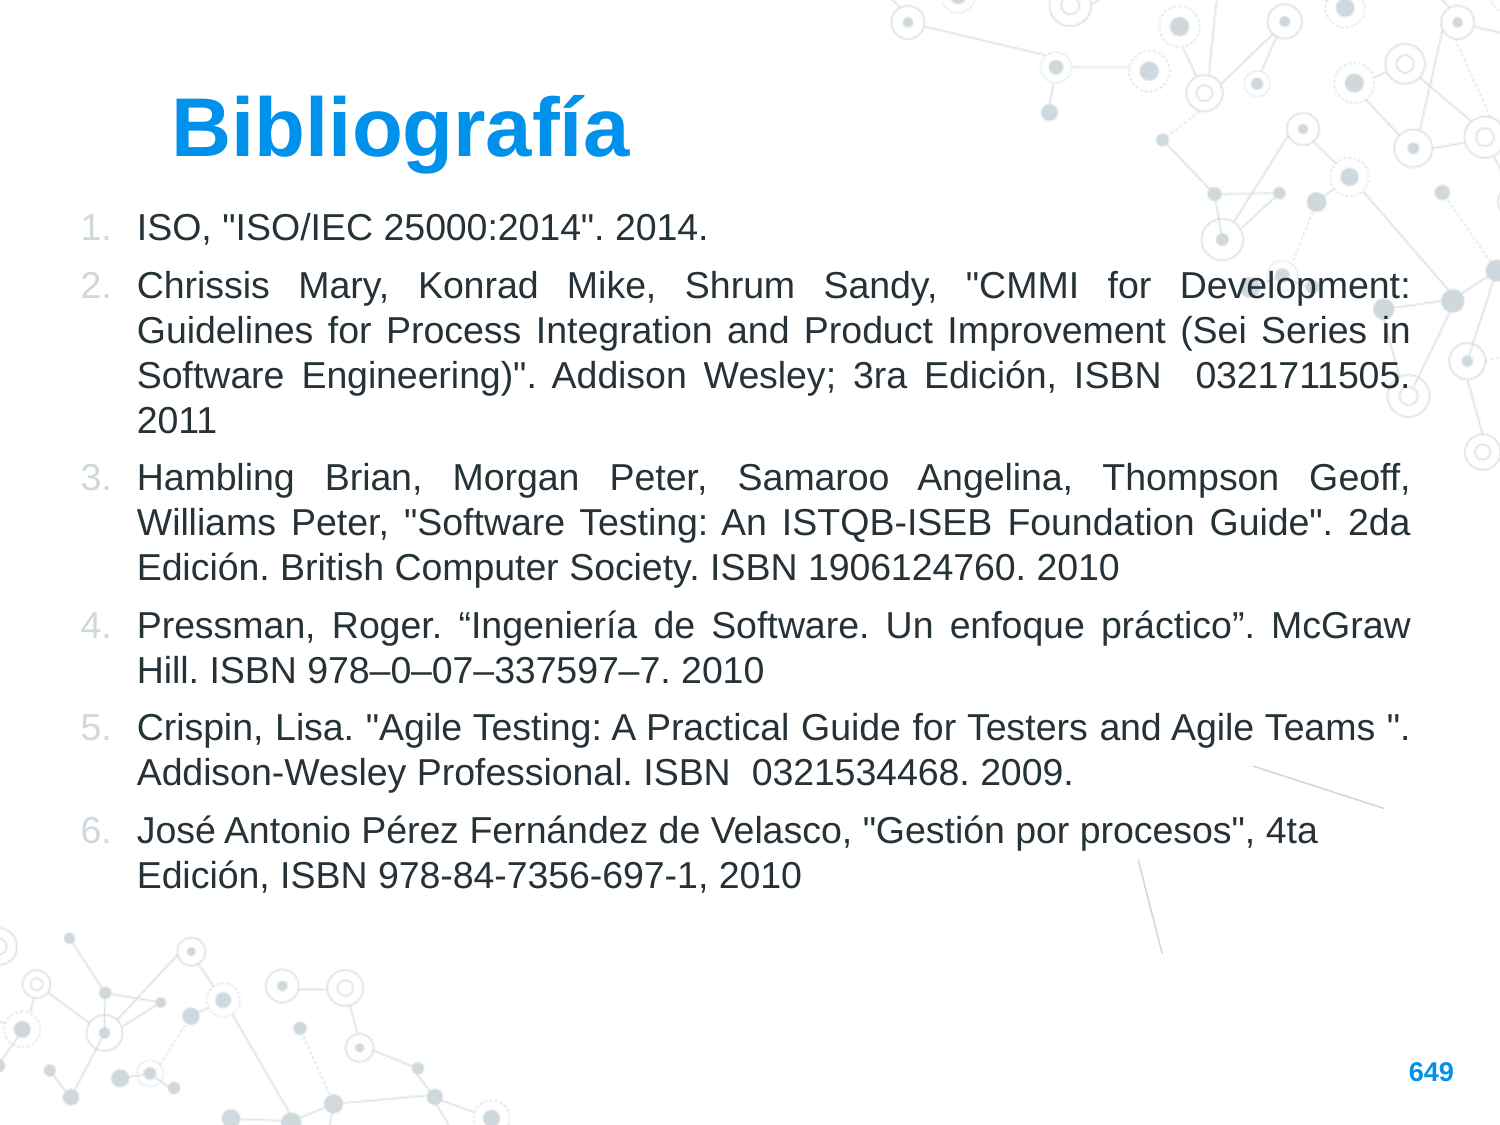

Bibliografía
ISO, "ISO/IEC 25000:2014". 2014.
Chrissis Mary, Konrad Mike, Shrum Sandy, "CMMI for Development: Guidelines for Process Integration and Product Improvement (Sei Series in Software Engineering)". Addison Wesley; 3ra Edición, ISBN  0321711505. 2011
Hambling Brian, Morgan Peter, Samaroo Angelina, Thompson Geoff, Williams Peter, "Software Testing: An ISTQB-ISEB Foundation Guide". 2da Edición. British Computer Society. ISBN 1906124760. 2010
Pressman, Roger. “Ingeniería de Software. Un enfoque práctico”. McGraw Hill. ISBN 978–0–07–337597–7. 2010
Crispin, Lisa. "Agile Testing: A Practical Guide for Testers and Agile Teams ". Addison-Wesley Professional. ISBN  0321534468. 2009.
José Antonio Pérez Fernández de Velasco, "Gestión por procesos", 4ta Edición, ISBN 978-84-7356-697-1, 2010
649